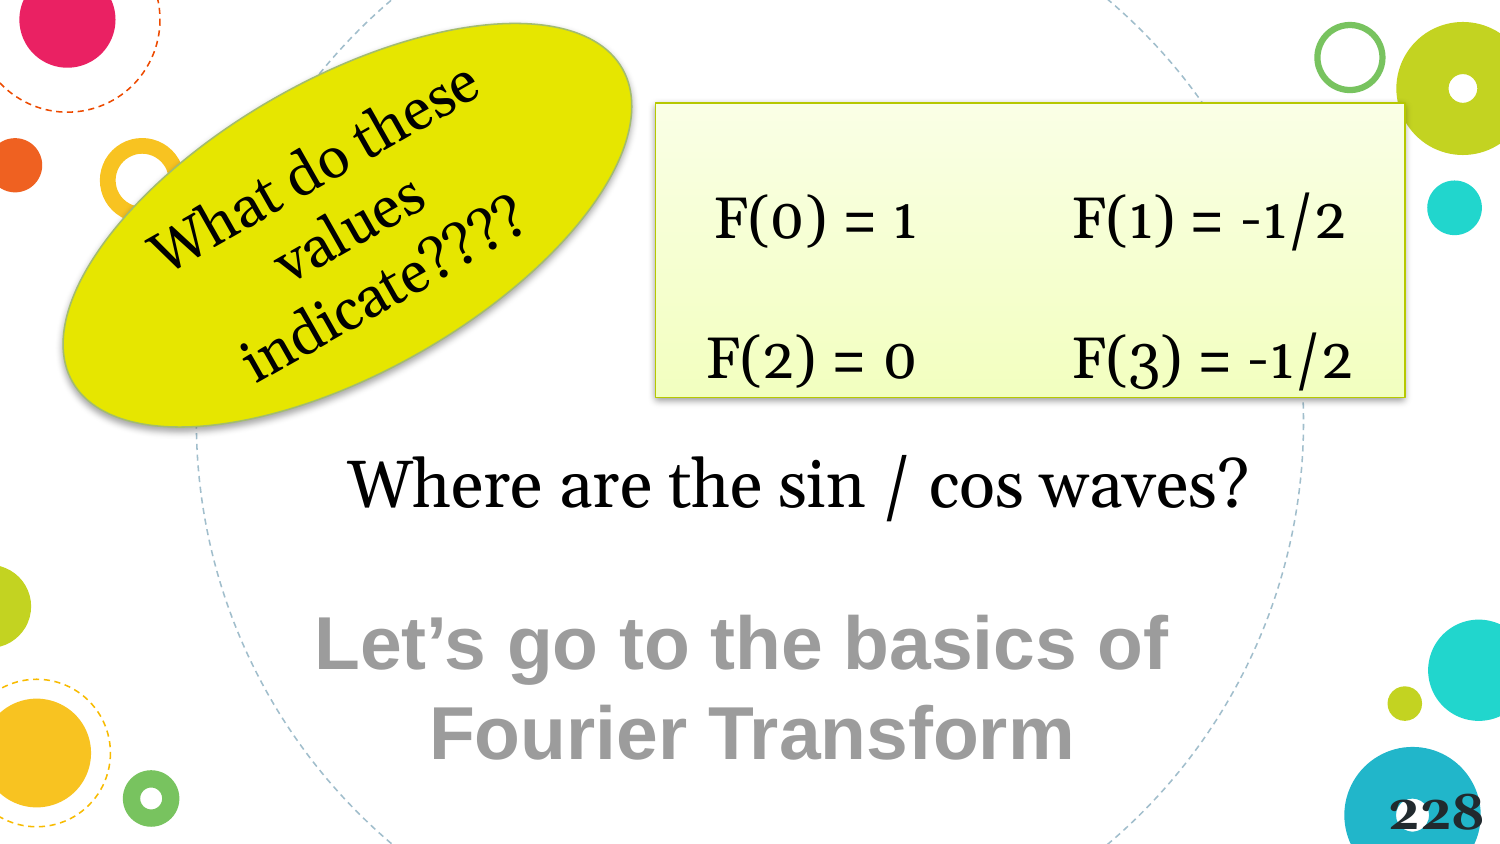

What do these values indicate????
F(0) = 1           F(1) = -1/2
F(2) = 0           F(3) = -1/2
Where are the sin / cos waves?
Let’s go to the basics of
Fourier Transform
228